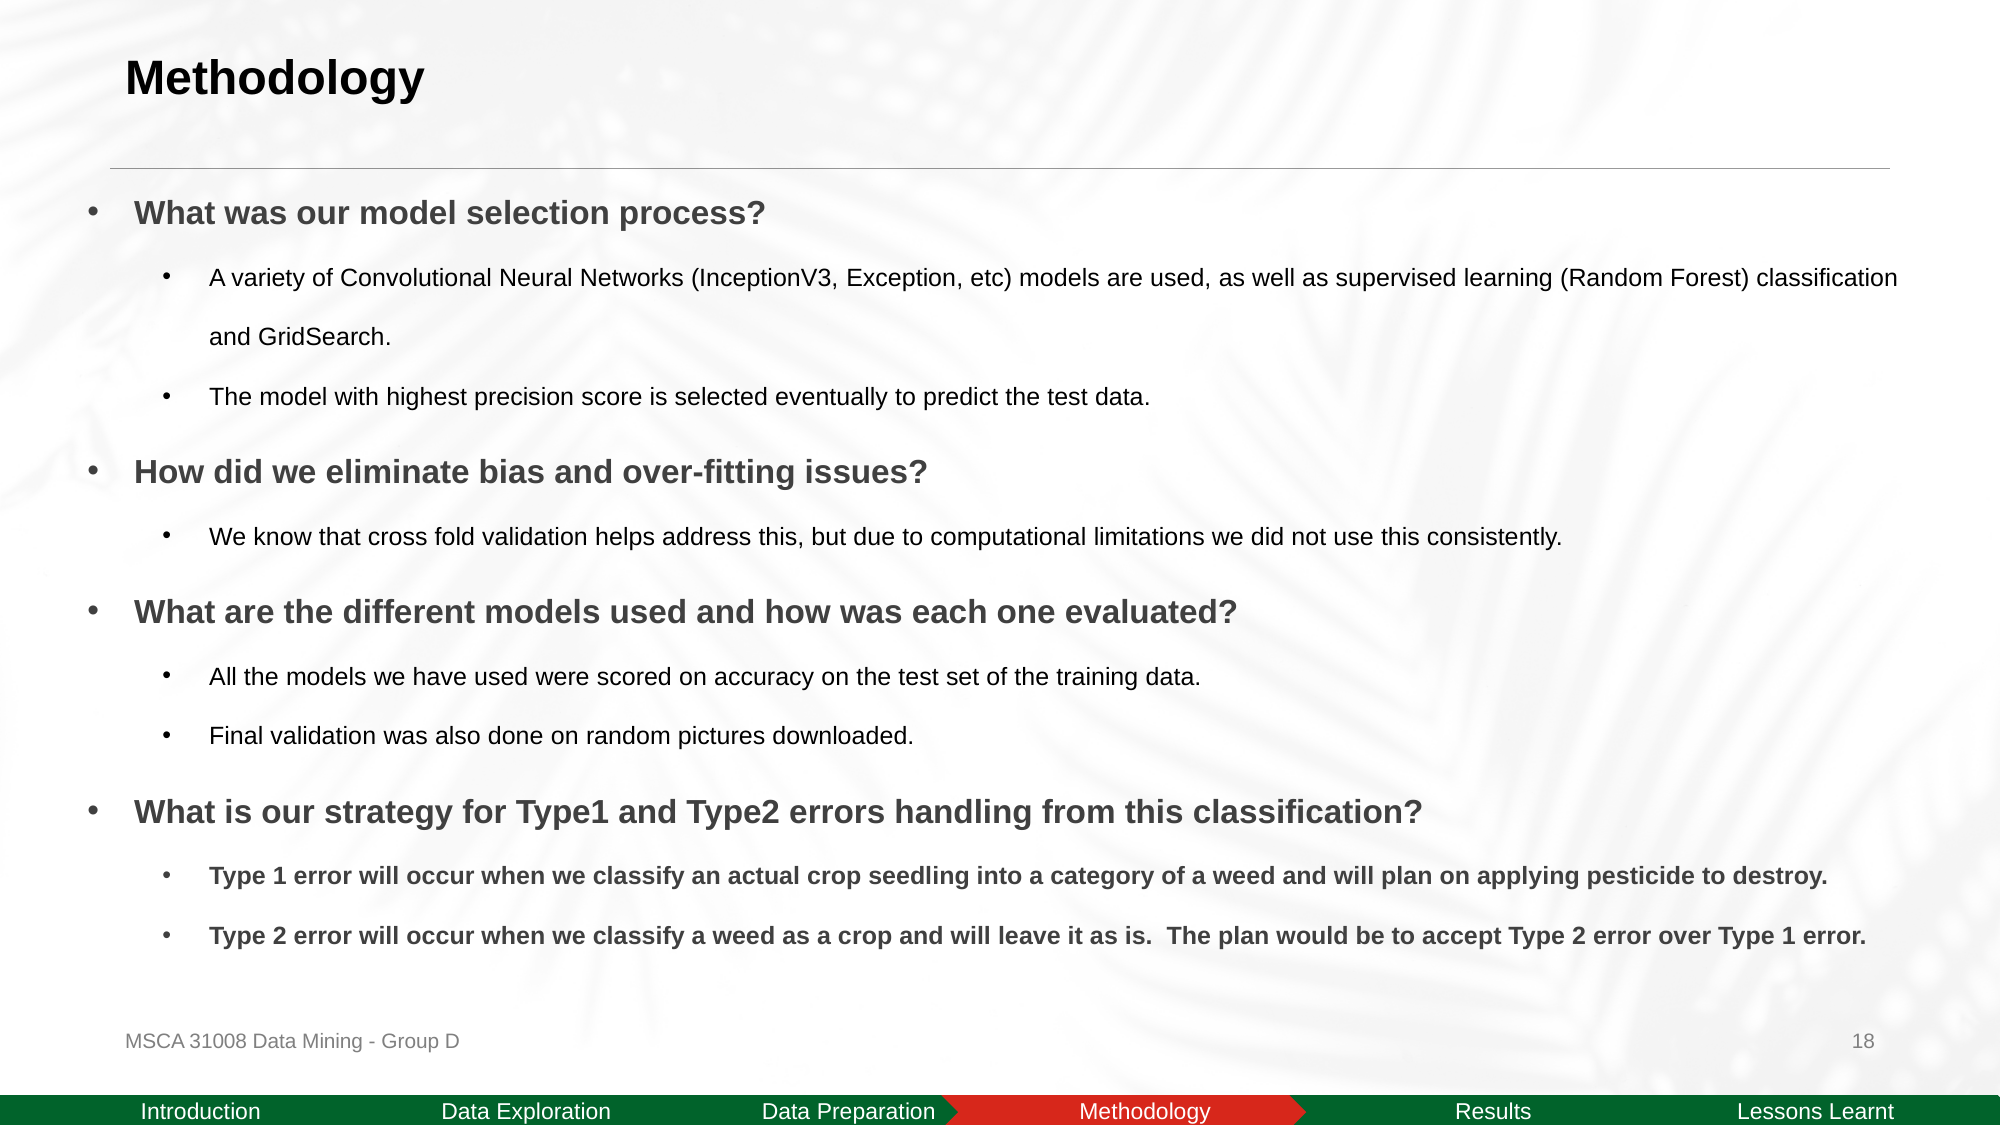

# Methodology
What was our model selection process?​
A variety of Convolutional Neural Networks (InceptionV3, Exception, etc) models are used, as well as supervised learning (Random Forest) classification and GridSearch.
The model with highest precision score is selected eventually to predict the test data.
How did we eliminate bias and over-fitting issues?​
We know that cross fold validation helps address this, but due to computational limitations we did not use this consistently.
What are the different models used and how was each one evaluated?​
All the models we have used were scored on accuracy on the test set of the training data.
Final validation was also done on random pictures downloaded.
What is our strategy for Type1 and Type2 errors handling from this classification?
Type 1 error will occur when we classify an actual crop seedling into a category of a weed and will plan on applying pesticide to destroy.
Type 2 error will occur when we classify a weed as a crop and will leave it as is.  The plan would be to accept Type 2 error over Type 1 error.

MSCA 31008 Data Mining - Group D
18
Introduction
Data Exploration
Data Preparation
Methodology
Results
Lessons Learnt